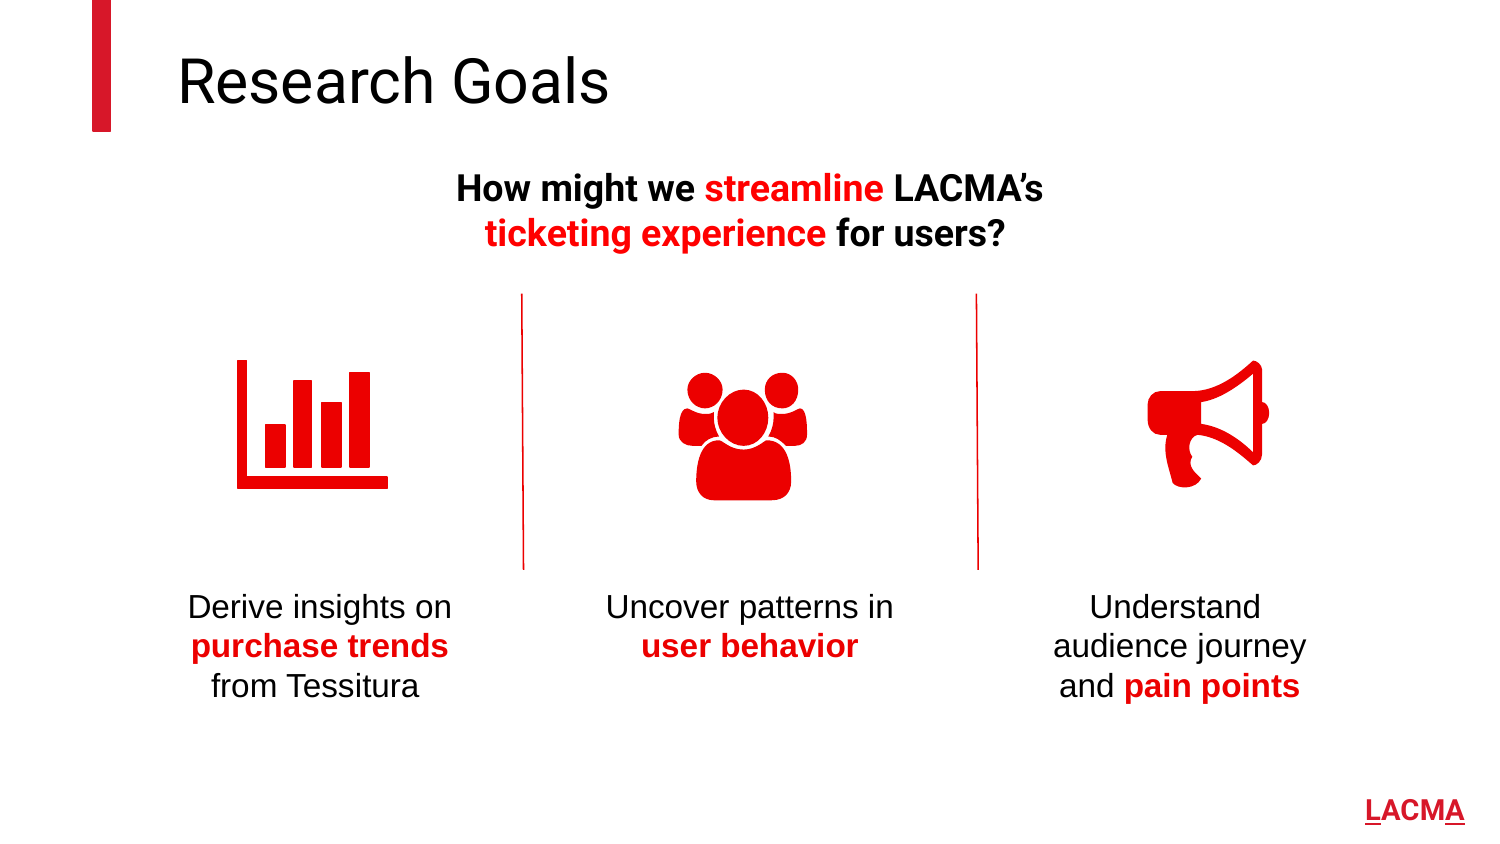

# Research Goals

How might we streamline LACMA’s ticketing experience for users?

Derive insights on purchase trends from Tessitura
Uncover patterns in user behavior
Understand  audience journey and pain points
LACMA